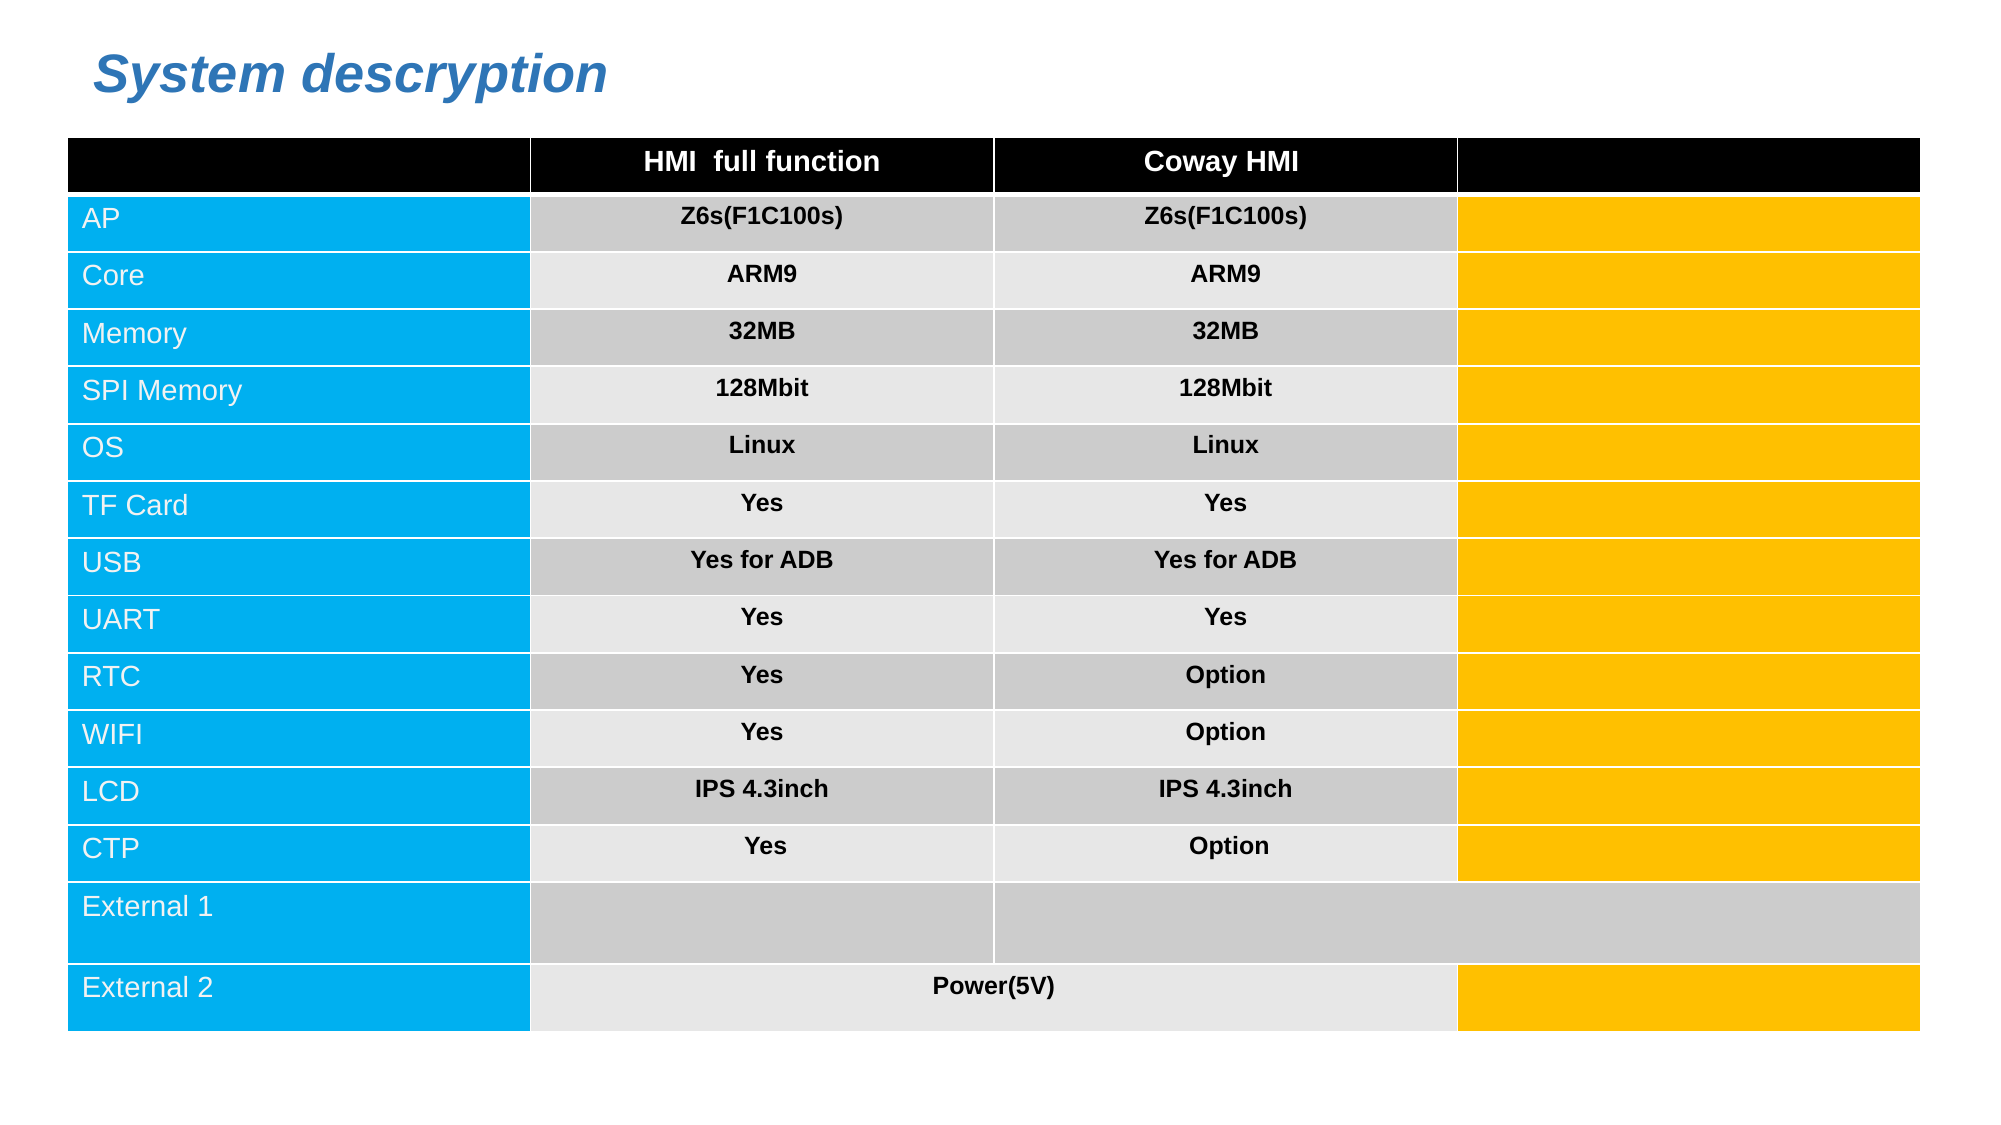

System descryption
|  | HMI full function | Coway HMI |  |
| --- | --- | --- | --- |
| AP | Z6s(F1C100s) | Z6s(F1C100s) |  |
| Core | ARM9 | ARM9 |  |
| Memory | 32MB | 32MB |  |
| SPI Memory | 128Mbit | 128Mbit |  |
| OS | Linux | Linux |  |
| TF Card | Yes | Yes |  |
| USB | Yes for ADB | Yes for ADB |  |
| UART | Yes | Yes |  |
| RTC | Yes | Option |  |
| WIFI | Yes | Option |  |
| LCD | IPS 4.3inch | IPS 4.3inch |  |
| CTP | Yes | Option |  |
| External 1 |  |  |  |
| External 2 | Power(5V) |  |  |